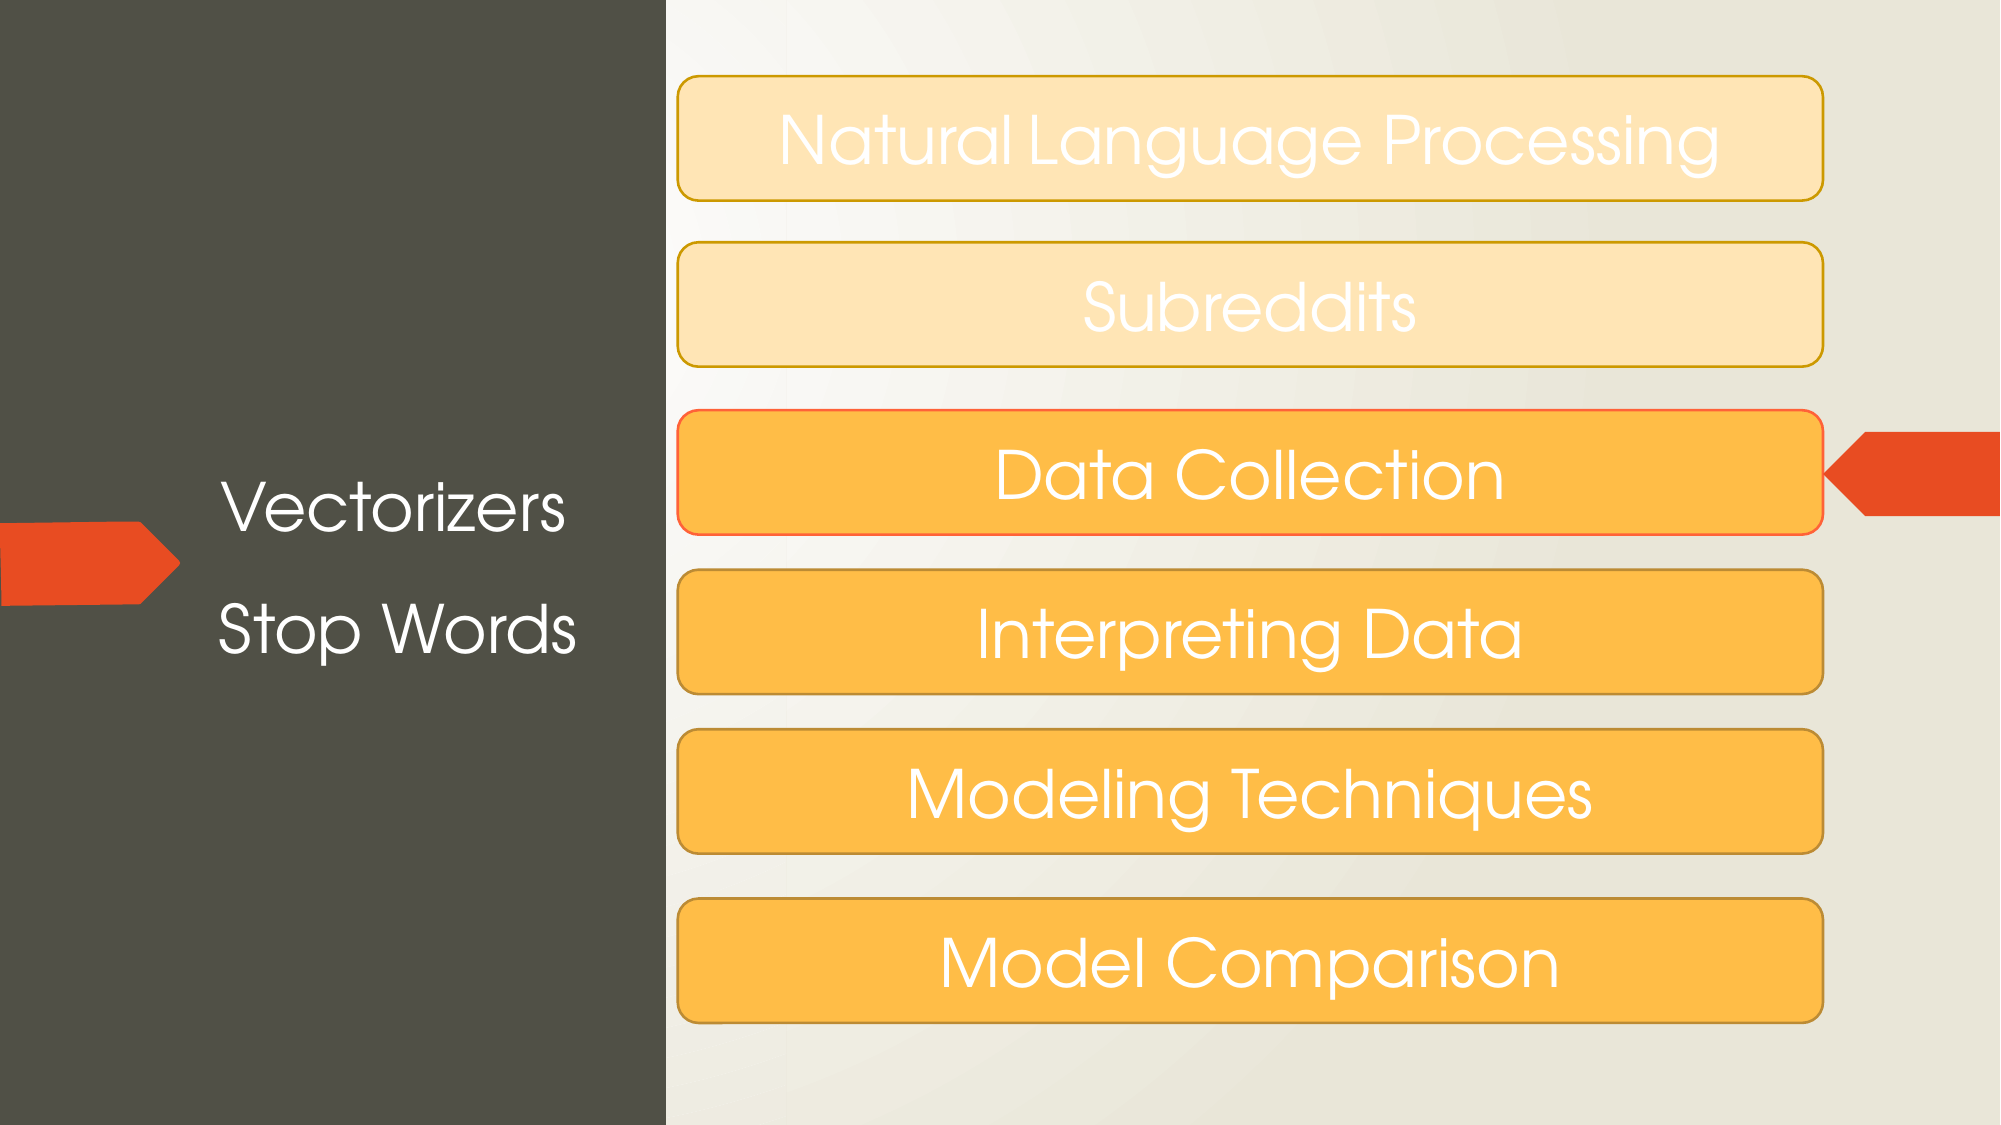

Natural Language Processing
Subreddits
Data Collection

 Vectorizers

Interpreting Data
Stop Words
Modeling Techniques
Model Comparison